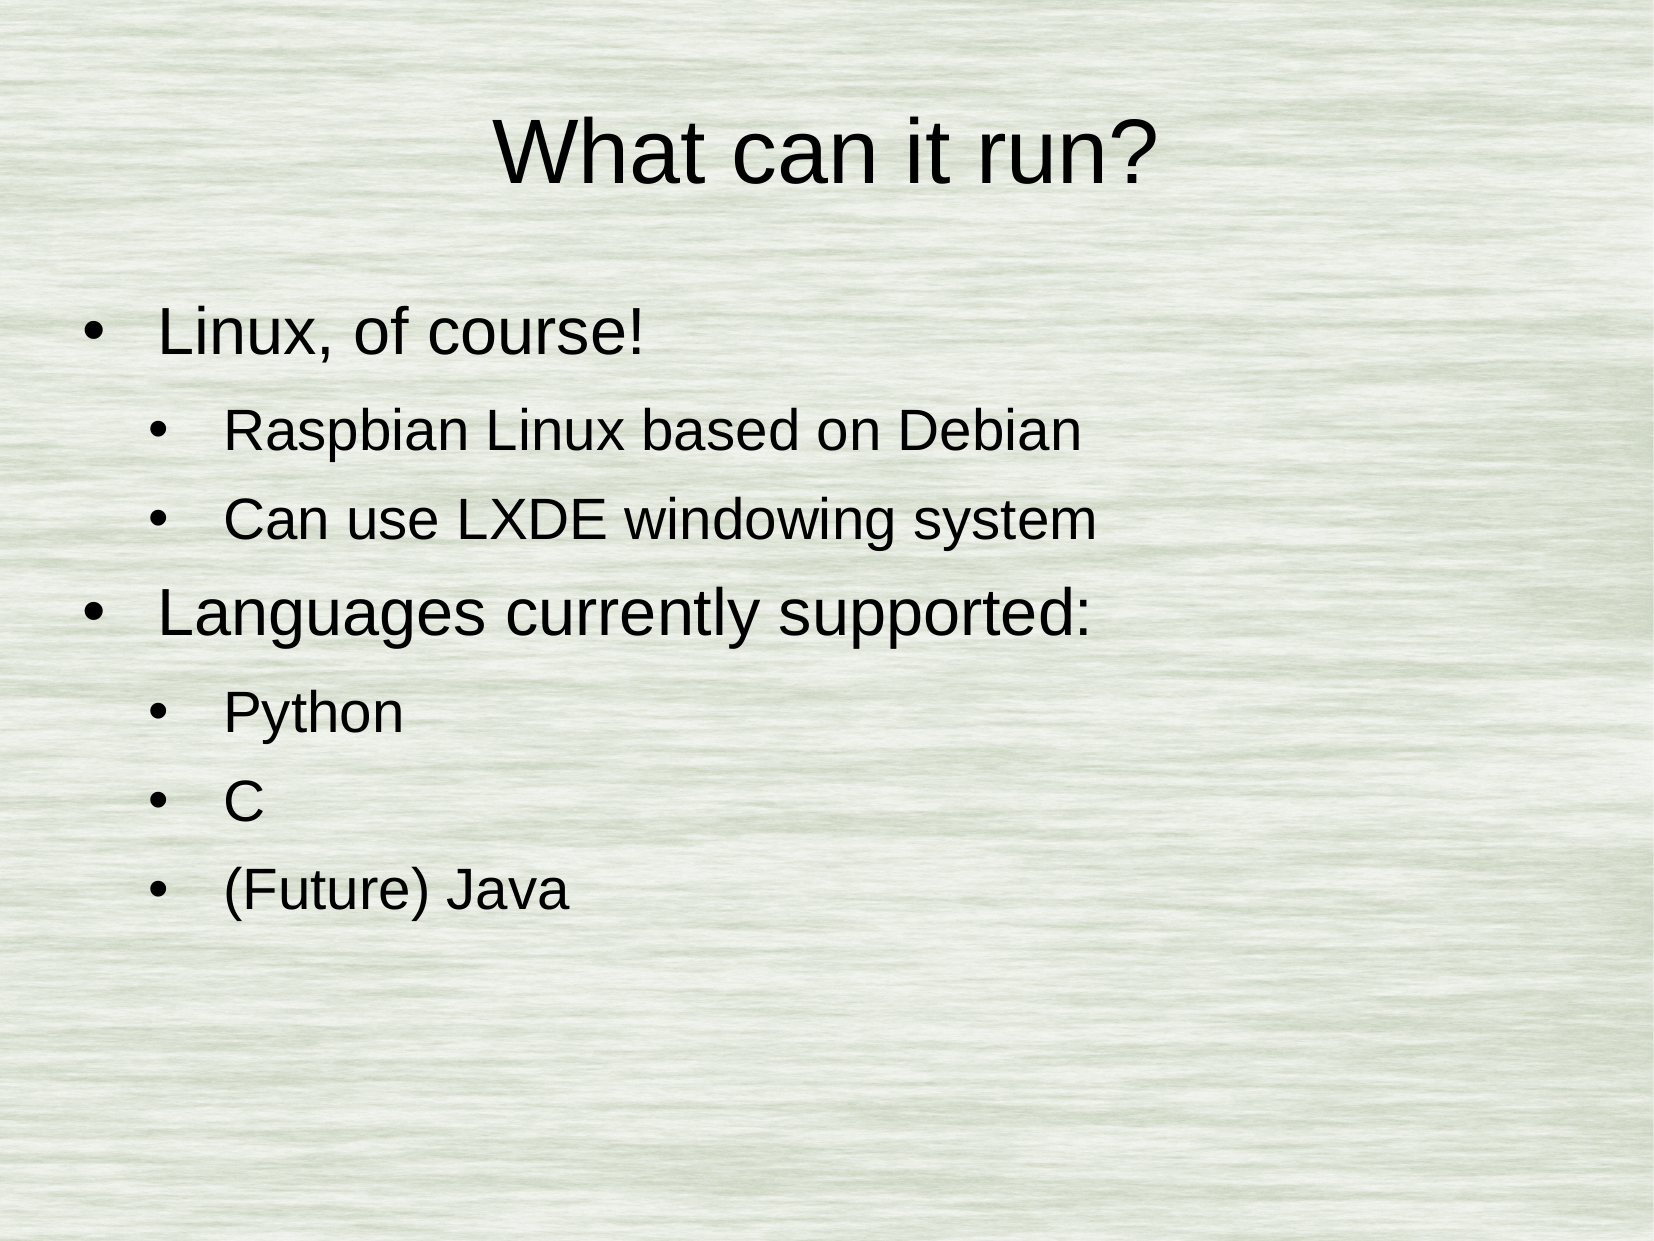

# What can it run?
Linux, of course!
Raspbian Linux based on Debian
Can use LXDE windowing system
Languages currently supported:
Python
C
(Future) Java